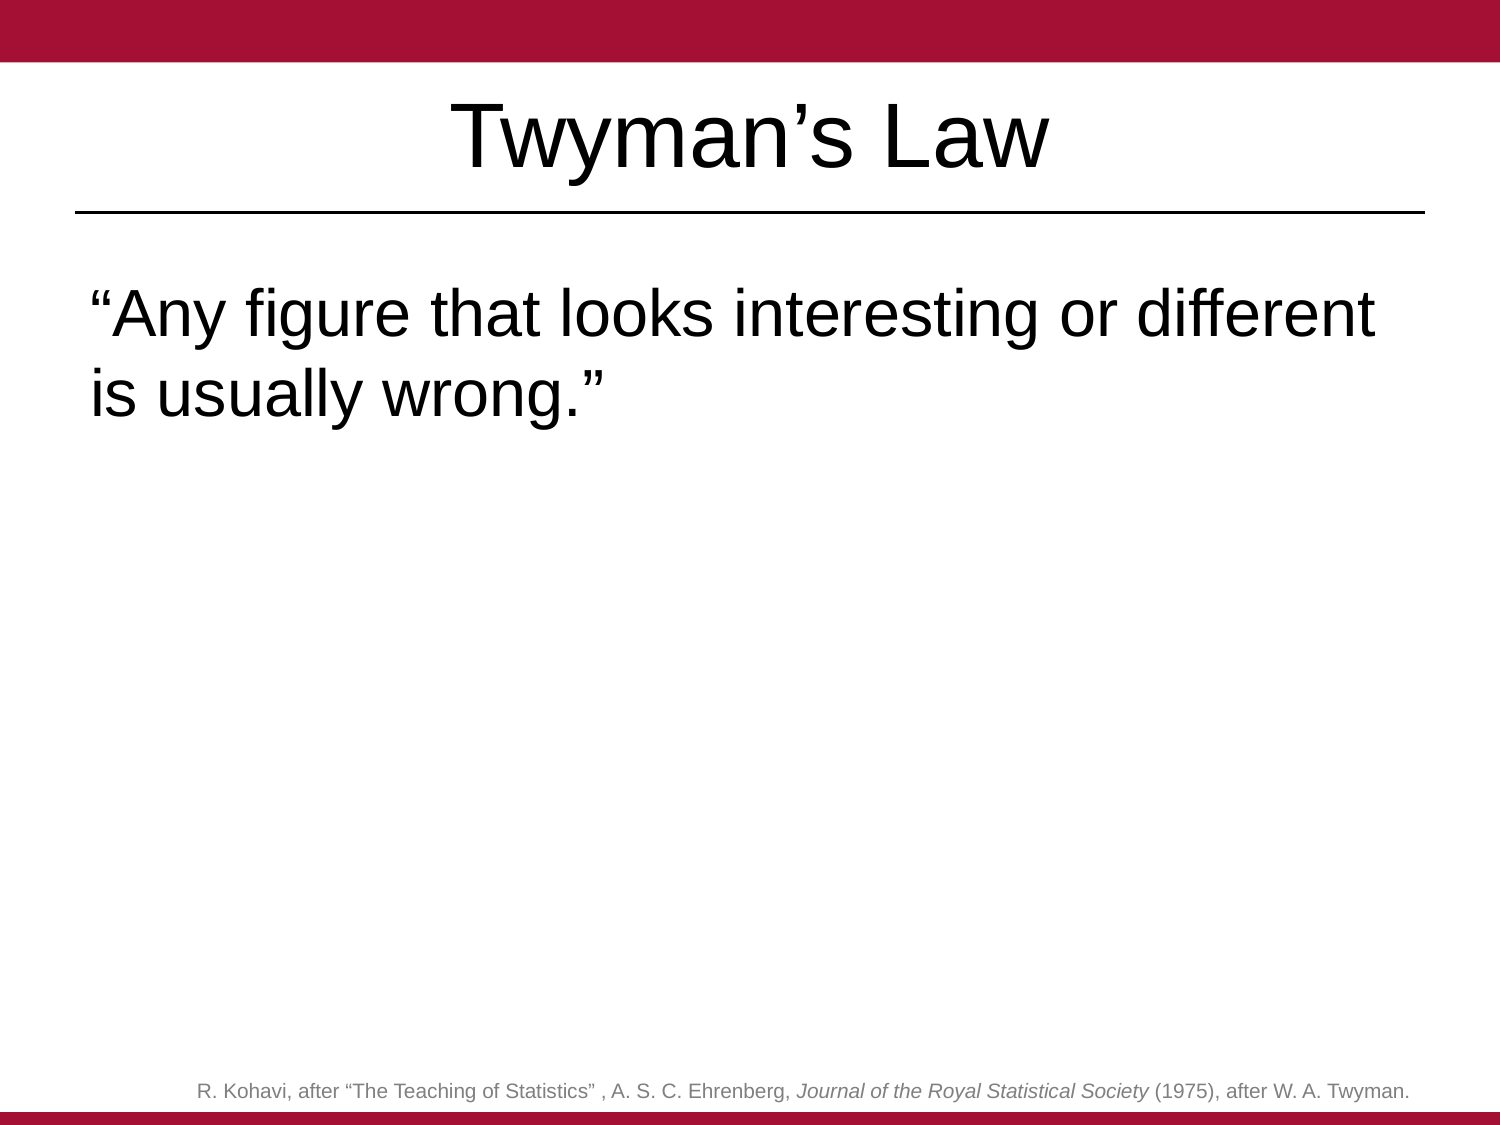

# Twyman’s Law
“Any figure that looks interesting or different is usually wrong.”
R. Kohavi, after “The Teaching of Statistics” , A. S. C. Ehrenberg, Journal of the Royal Statistical Society (1975), after W. A. Twyman.